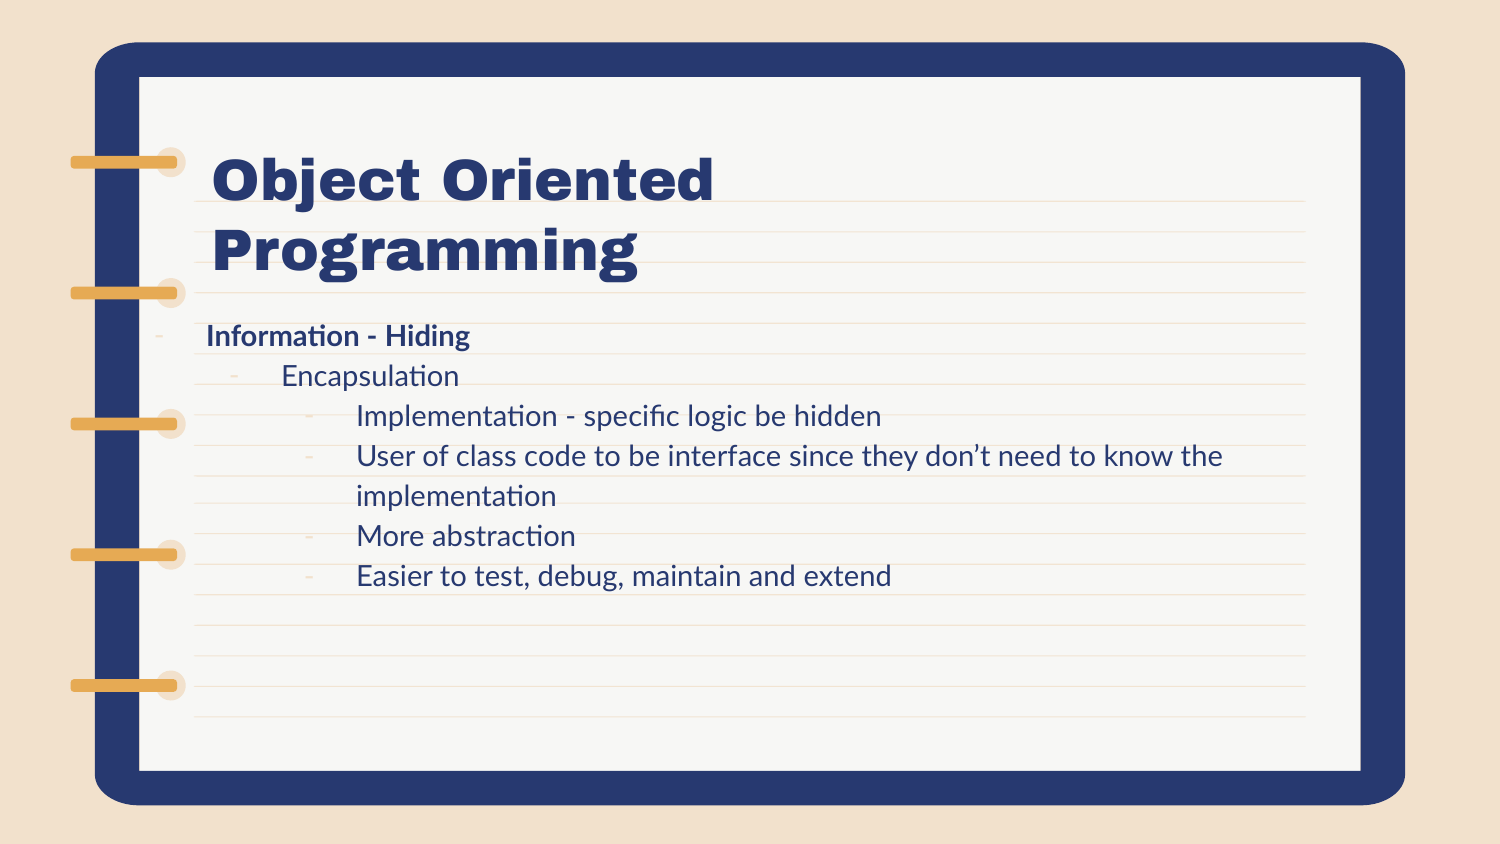

Object Oriented
Programming
Information - Hiding
Encapsulation
Implementation - specific logic be hidden
User of class code to be interface since they don’t need to know the implementation
More abstraction
Easier to test, debug, maintain and extend